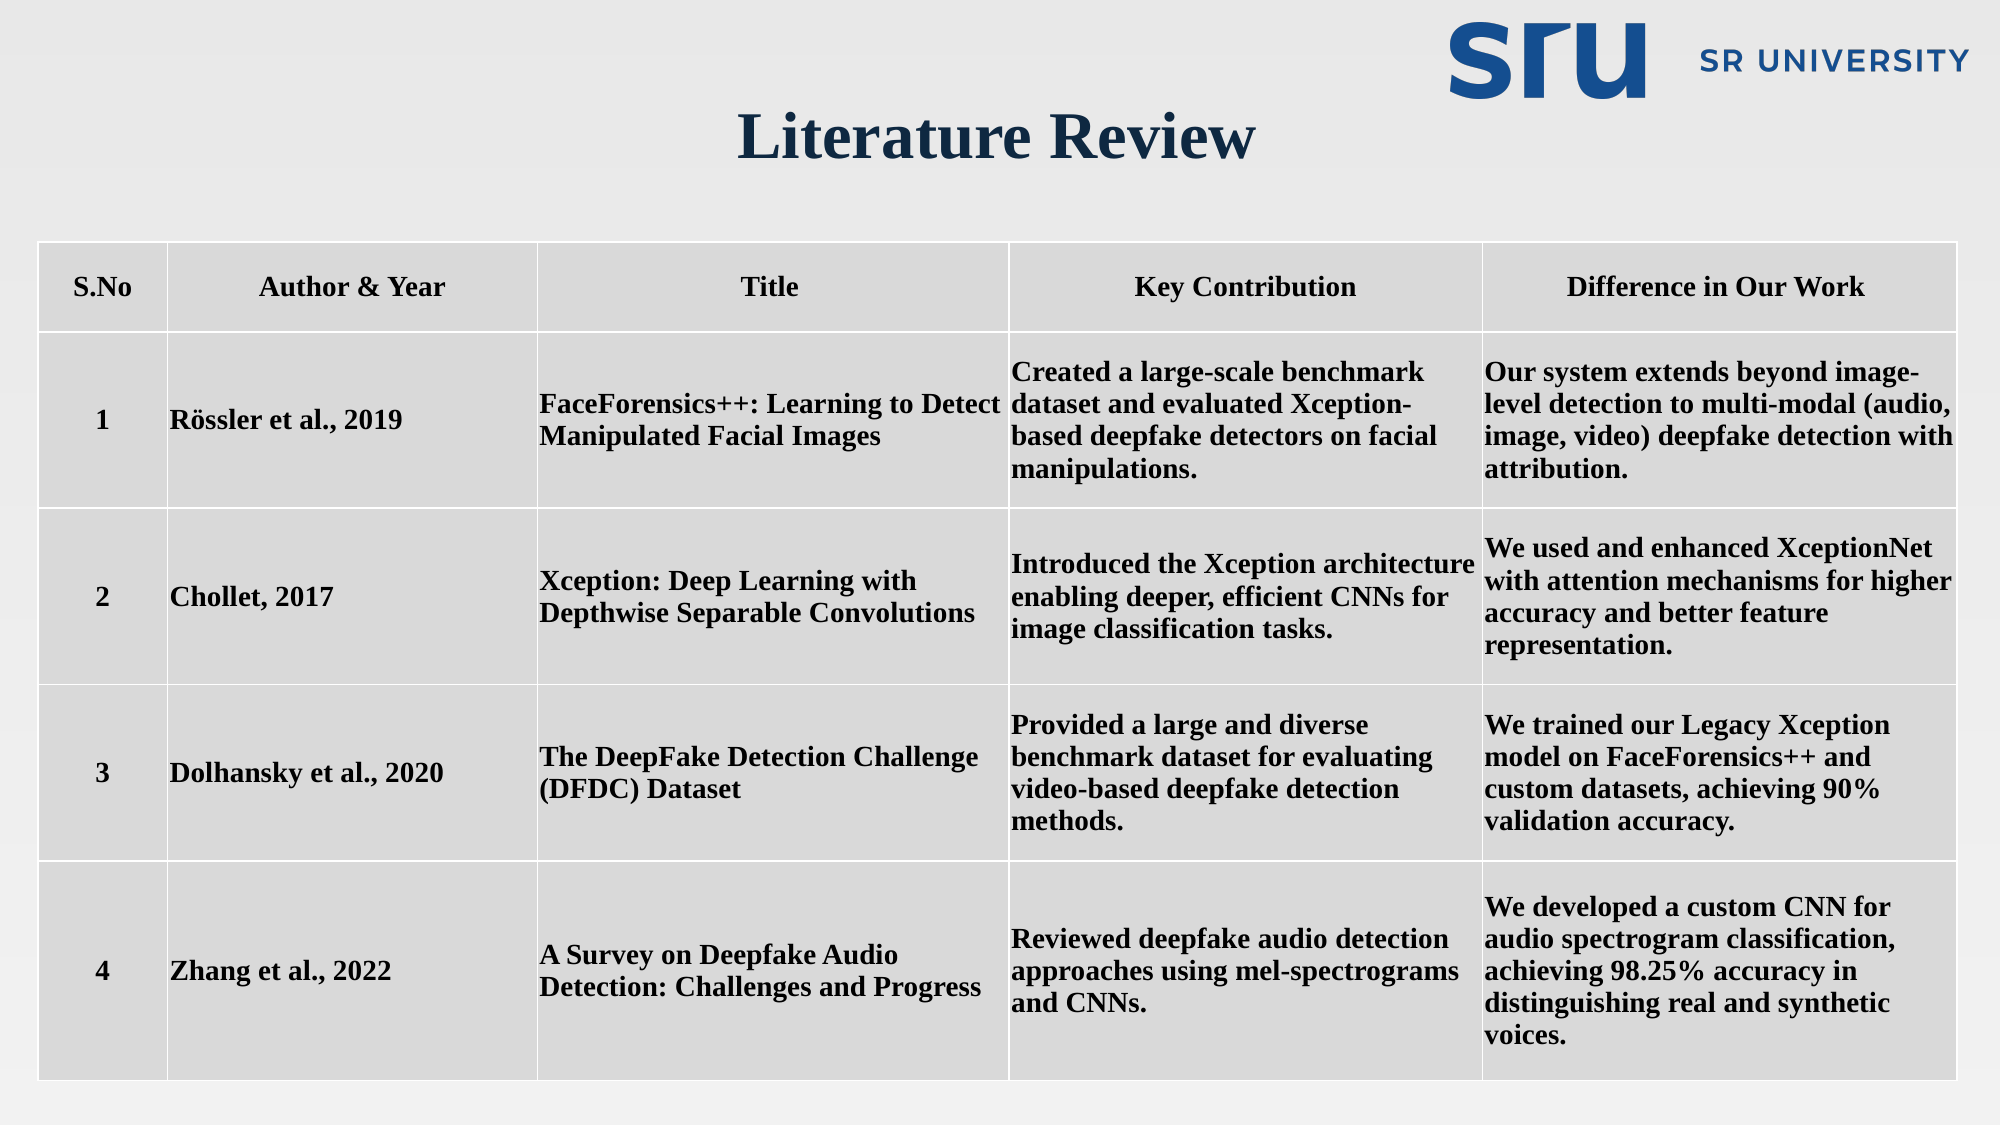

# Literature Review
| S.No | Author & Year | Title | Key Contribution | Difference in Our Work |
| --- | --- | --- | --- | --- |
| 1 | Rössler et al., 2019 | FaceForensics++: Learning to Detect Manipulated Facial Images | Created a large-scale benchmark dataset and evaluated Xception-based deepfake detectors on facial manipulations. | Our system extends beyond image-level detection to multi-modal (audio, image, video) deepfake detection with attribution. |
| 2 | Chollet, 2017 | Xception: Deep Learning with Depthwise Separable Convolutions | Introduced the Xception architecture enabling deeper, efficient CNNs for image classification tasks. | We used and enhanced XceptionNet with attention mechanisms for higher accuracy and better feature representation. |
| 3 | Dolhansky et al., 2020 | The DeepFake Detection Challenge (DFDC) Dataset | Provided a large and diverse benchmark dataset for evaluating video-based deepfake detection methods. | We trained our Legacy Xception model on FaceForensics++ and custom datasets, achieving 90% validation accuracy. |
| 4 | Zhang et al., 2022 | A Survey on Deepfake Audio Detection: Challenges and Progress | Reviewed deepfake audio detection approaches using mel-spectrograms and CNNs. | We developed a custom CNN for audio spectrogram classification, achieving 98.25% accuracy in distinguishing real and synthetic voices. |